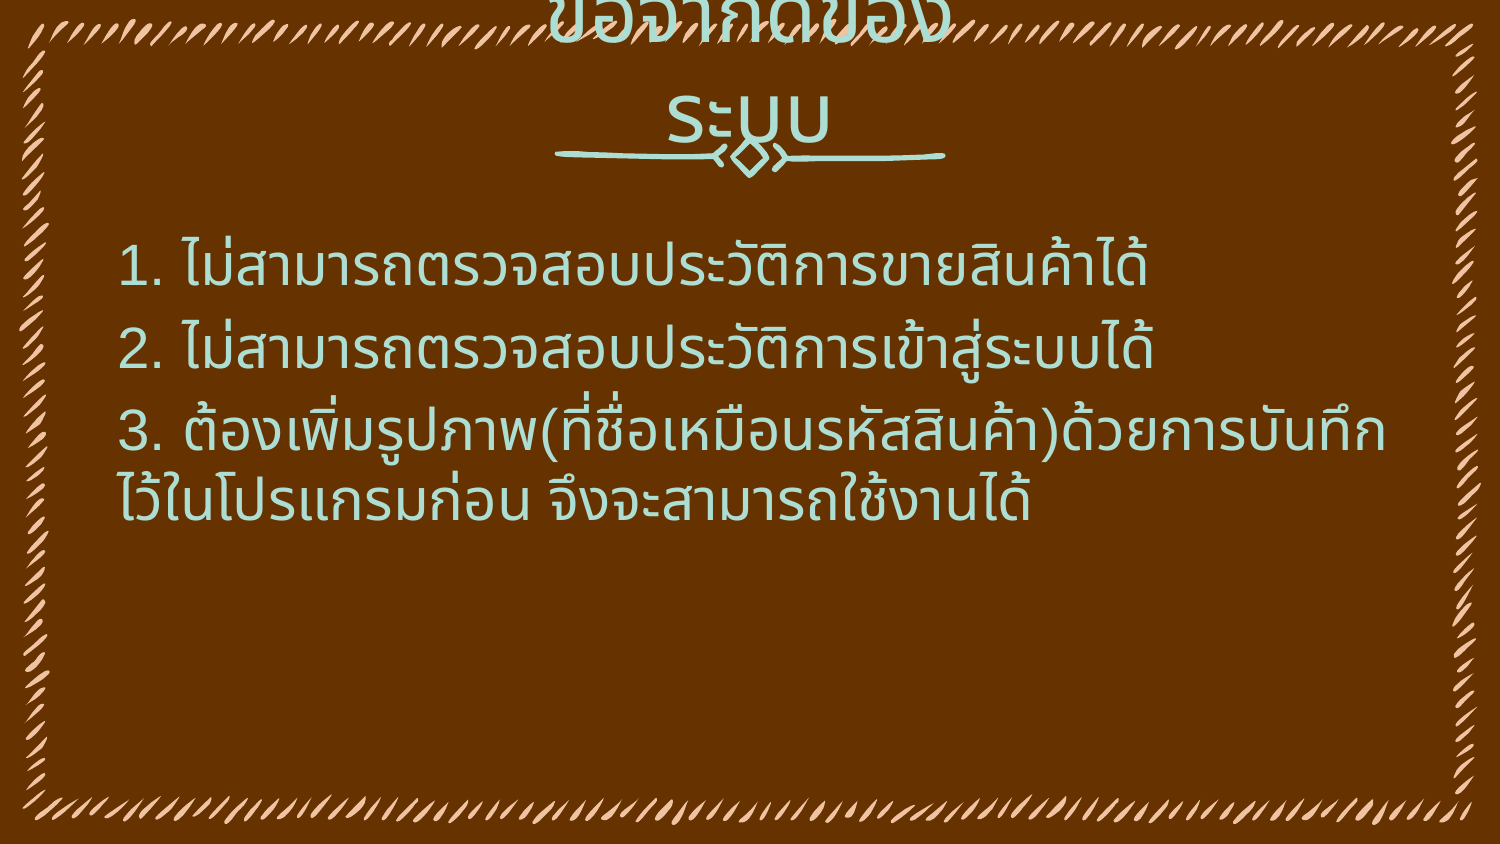

ข้อจำกัดของระบบ

1. ไม่สามารถตรวจสอบประวัติการขายสินค้าได้
2. ไม่สามารถตรวจสอบประวัติการเข้าสู่ระบบได้
3. ต้องเพิ่มรูปภาพ(ที่ชื่อเหมือนรหัสสินค้า)ด้วยการบันทึกไว้ในโปรแกรมก่อน จึงจะสามารถใช้งานได้